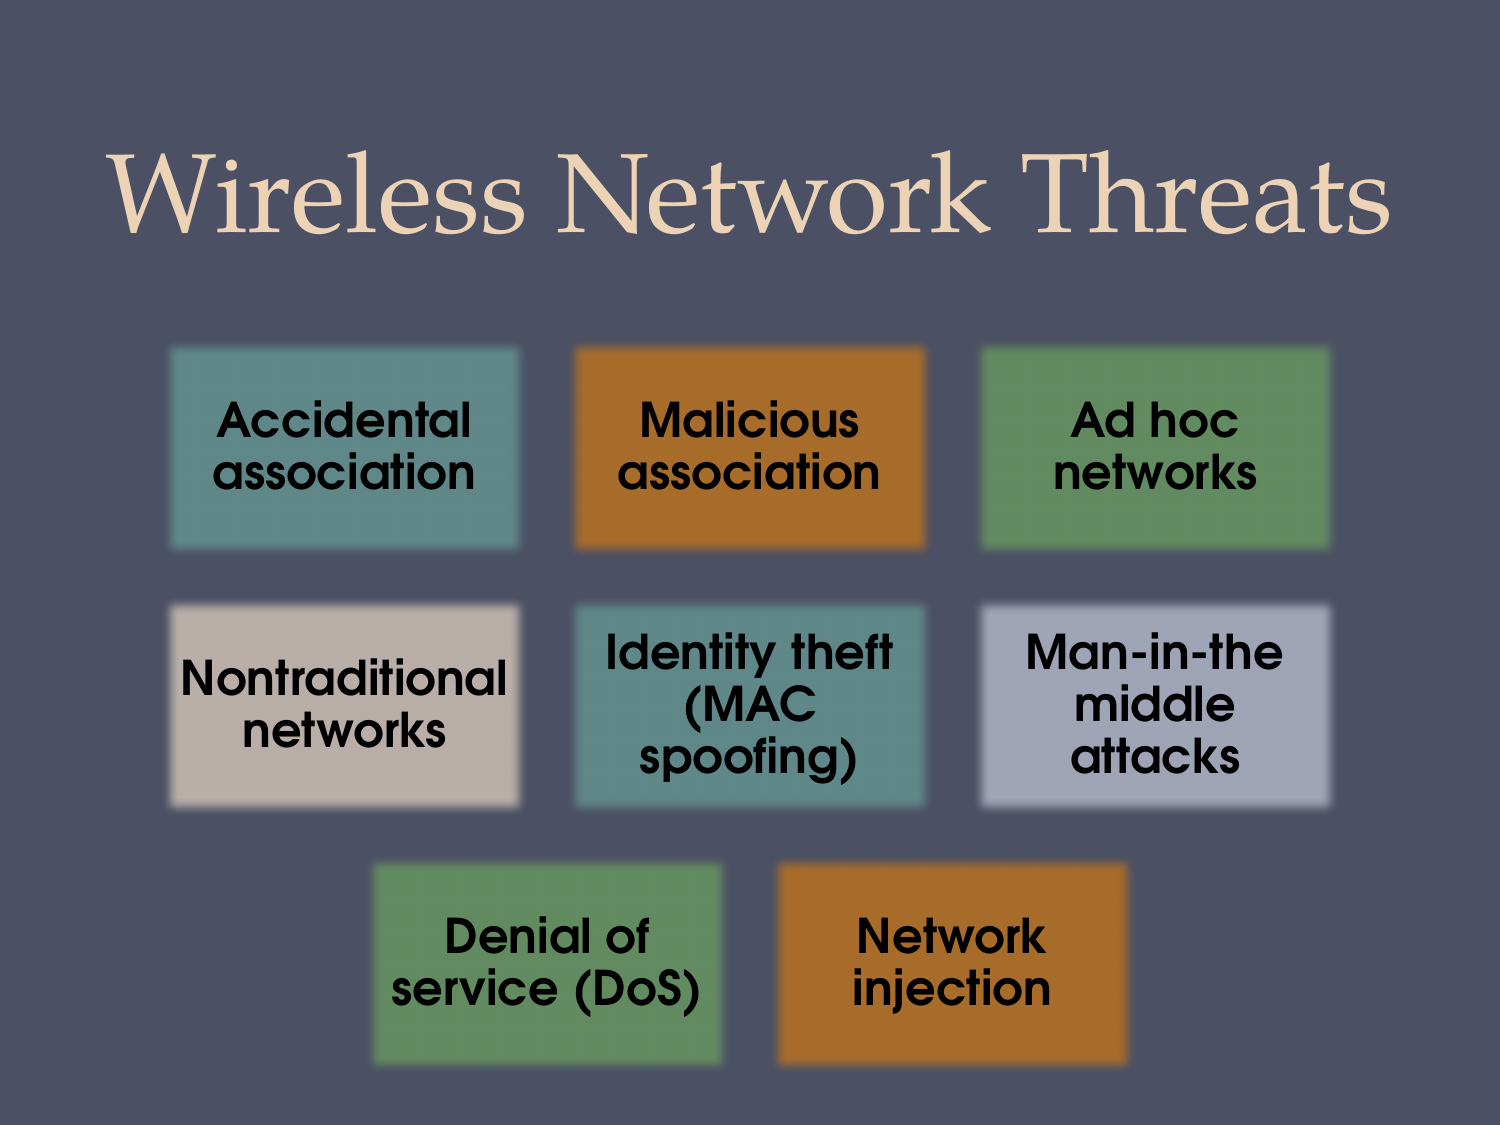

# Wireless Network Threats
Accidental association
Malicious association
Ad hoc networks
Nontraditional networks
Identity theft (MAC spoofing)
Man-in-the middle attacks
Denial of service (DoS)
Network injection